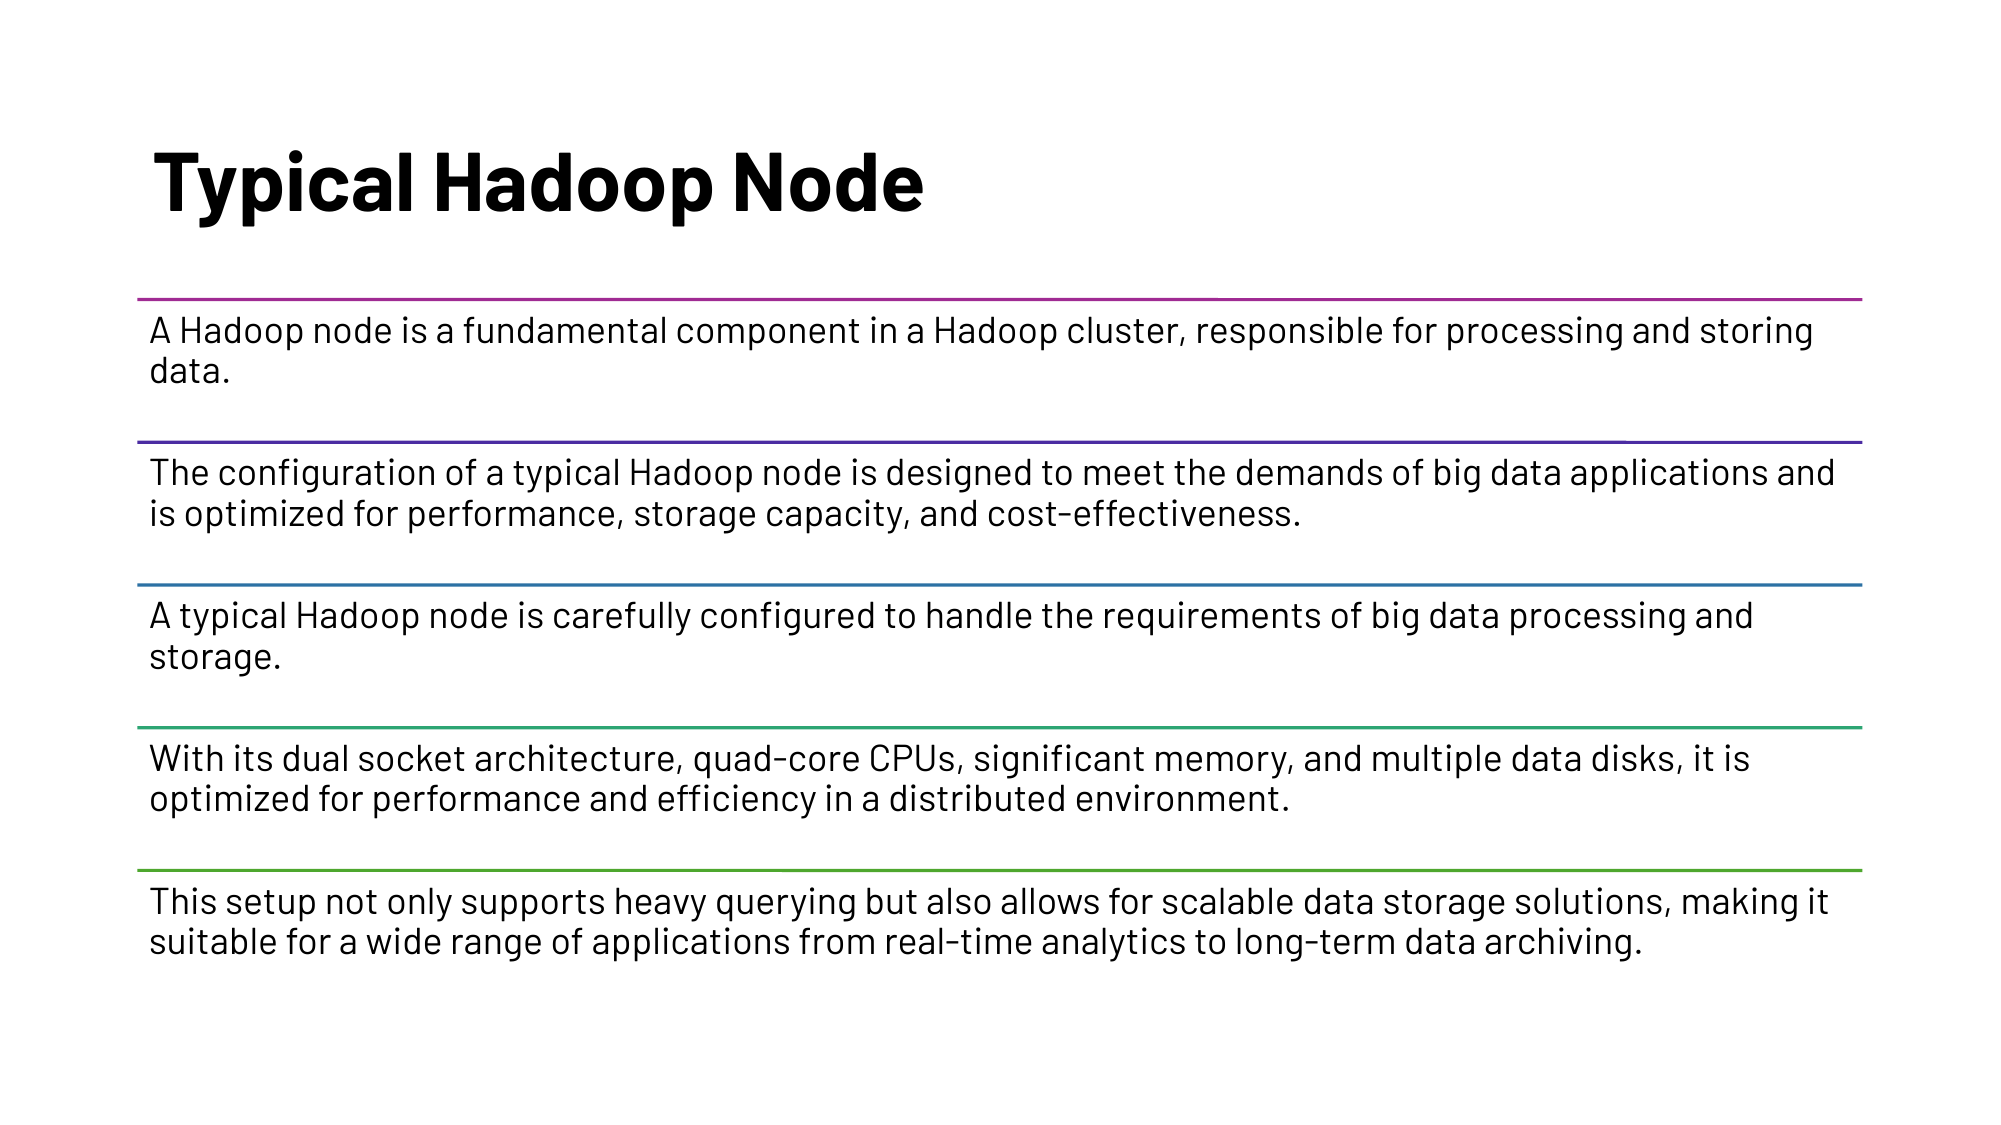

# Typical Hadoop Node
A Hadoop node is a fundamental component in a Hadoop cluster, responsible for processing and storing data.
The configuration of a typical Hadoop node is designed to meet the demands of big data applications and is optimized for performance, storage capacity, and cost-effectiveness.
A typical Hadoop node is carefully configured to handle the requirements of big data processing and storage.
With its dual socket architecture, quad-core CPUs, significant memory, and multiple data disks, it is optimized for performance and efficiency in a distributed environment.
This setup not only supports heavy querying but also allows for scalable data storage solutions, making it suitable for a wide range of applications from real-time analytics to long-term data archiving.